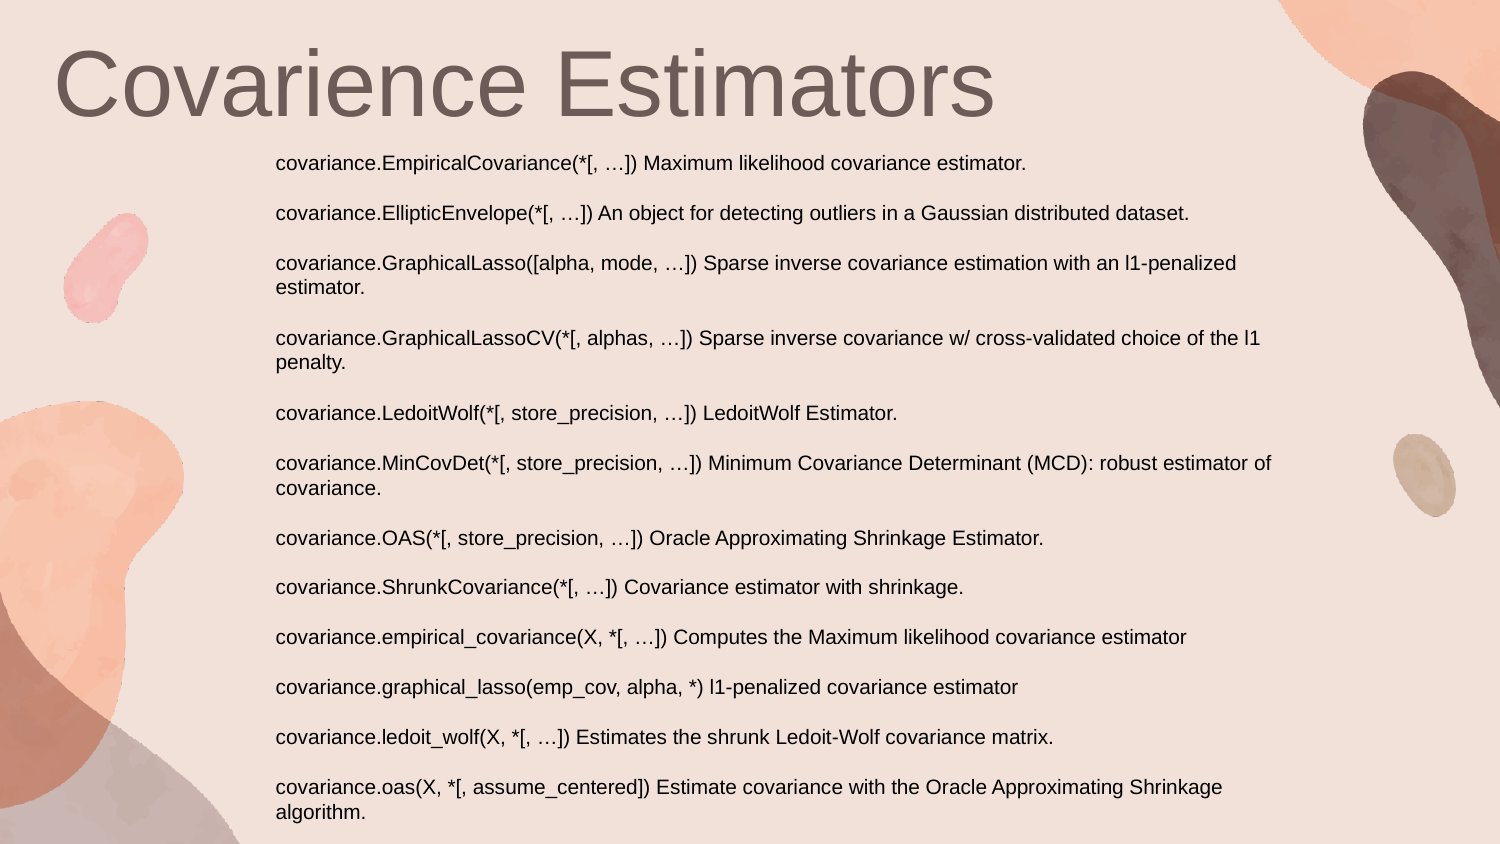

# Covarience Estimators
covariance.EmpiricalCovariance(*[, …]) Maximum likelihood covariance estimator.

covariance.EllipticEnvelope(*[, …]) An object for detecting outliers in a Gaussian distributed dataset.

covariance.GraphicalLasso([alpha, mode, …]) Sparse inverse covariance estimation with an l1-penalized estimator.

covariance.GraphicalLassoCV(*[, alphas, …]) Sparse inverse covariance w/ cross-validated choice of the l1 penalty.

covariance.LedoitWolf(*[, store_precision, …]) LedoitWolf Estimator.

covariance.MinCovDet(*[, store_precision, …]) Minimum Covariance Determinant (MCD): robust estimator of covariance.

covariance.OAS(*[, store_precision, …]) Oracle Approximating Shrinkage Estimator.

covariance.ShrunkCovariance(*[, …]) Covariance estimator with shrinkage.

covariance.empirical_covariance(X, *[, …]) Computes the Maximum likelihood covariance estimator

covariance.graphical_lasso(emp_cov, alpha, *) l1-penalized covariance estimator

covariance.ledoit_wolf(X, *[, …]) Estimates the shrunk Ledoit-Wolf covariance matrix.

covariance.oas(X, *[, assume_centered]) Estimate covariance with the Oracle Approximating Shrinkage algorithm.

covariance.shrunk_covariance(emp_cov[, …]) Calculates a covariance matrix shrunk on the diagonalA